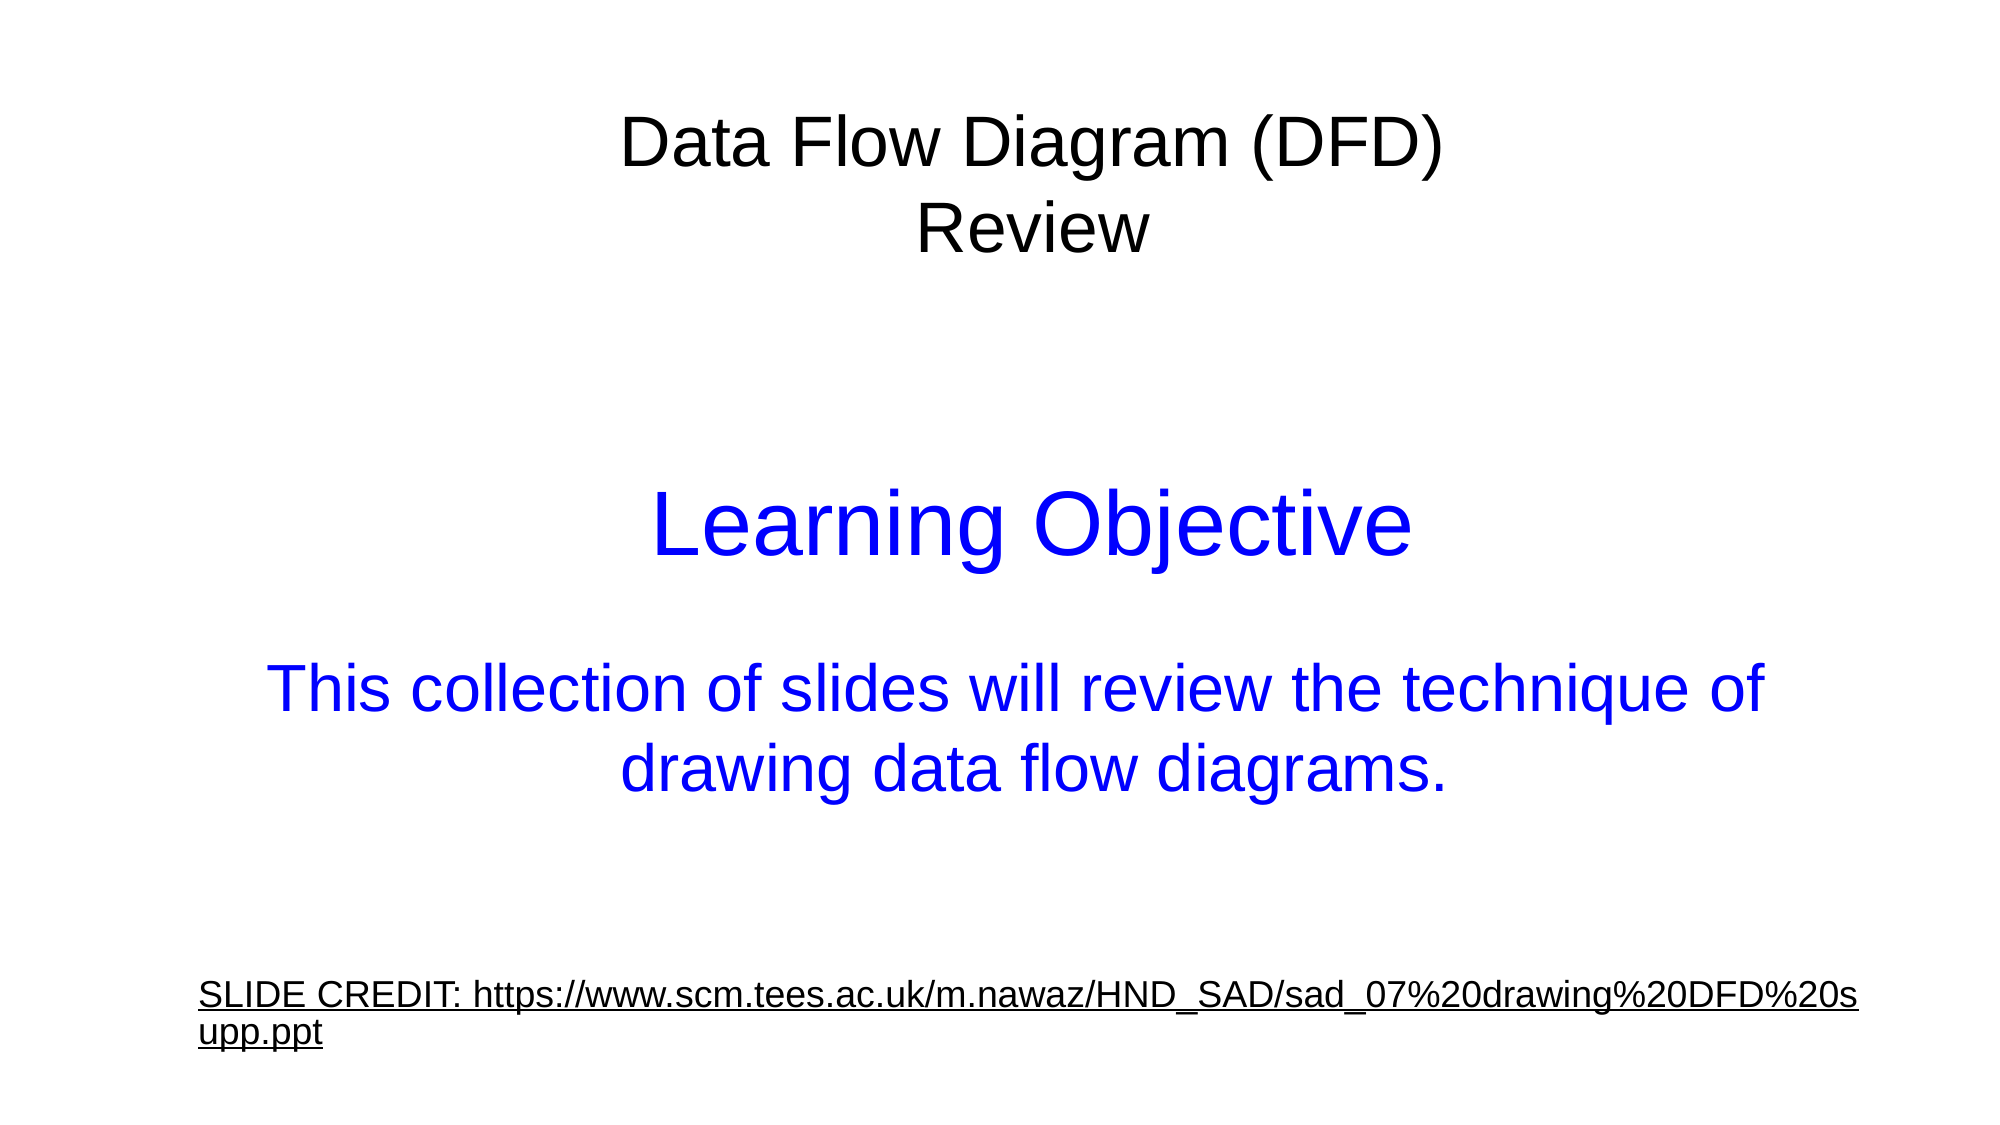

# Data Flow Diagram (DFD) Review
Learning Objective
This collection of slides will review the technique of drawing data flow diagrams.
SLIDE CREDIT: https://www.scm.tees.ac.uk/m.nawaz/HND_SAD/sad_07%20drawing%20DFD%20supp.ppt